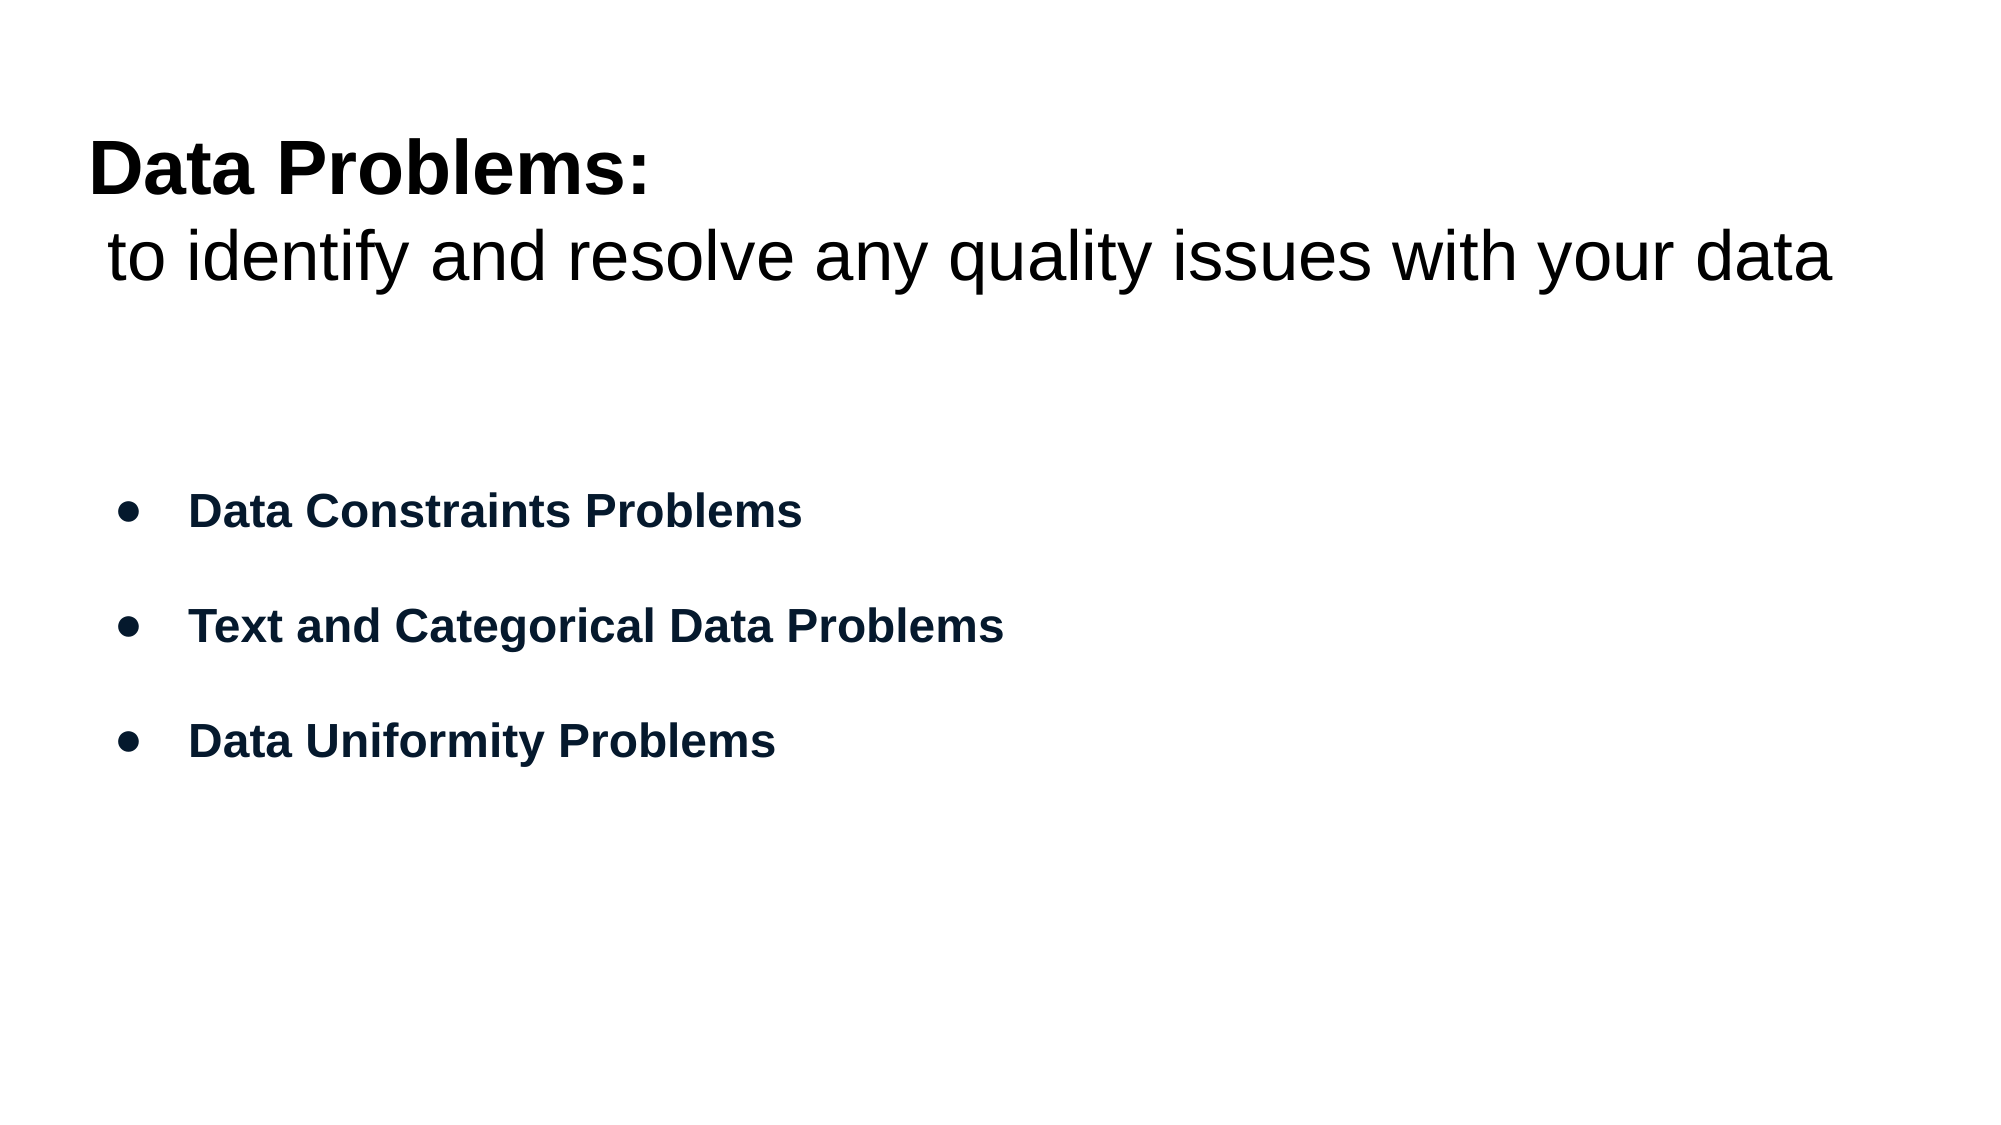

# Data Problems:
 to identify and resolve any quality issues with your data
Data Constraints Problems
Text and Categorical Data Problems
Data Uniformity Problems